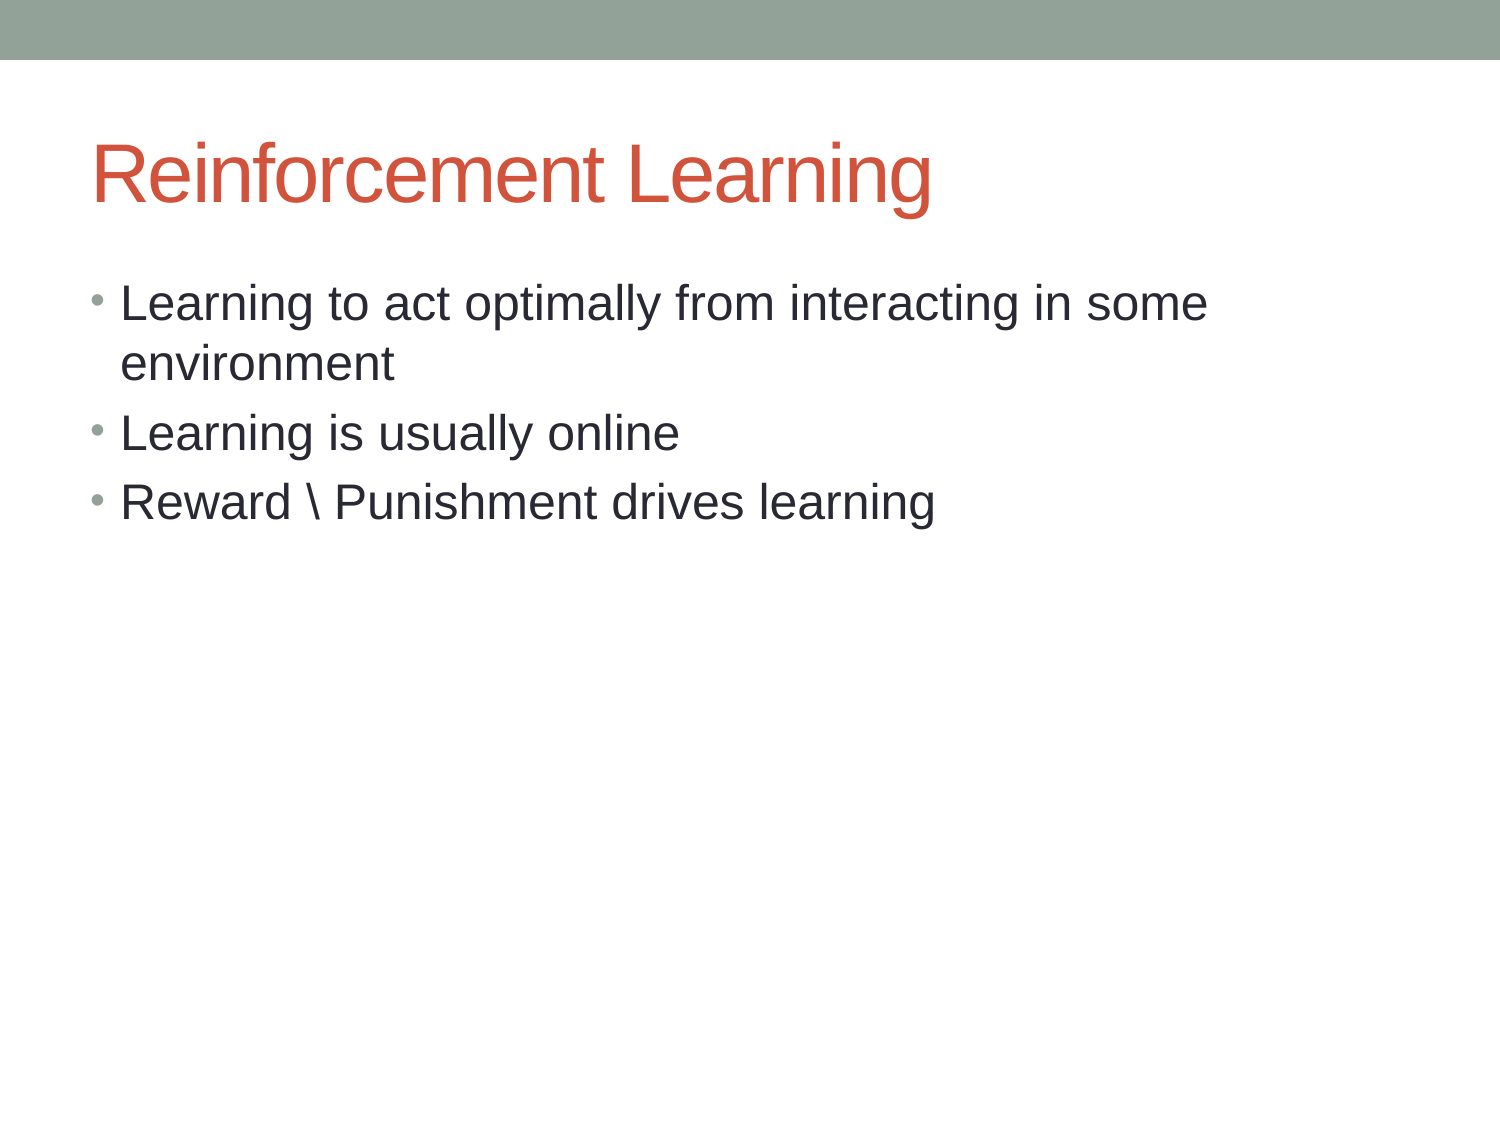

# Reinforcement Learning
Learning to act optimally from interacting in some environment
Learning is usually online
Reward \ Punishment drives learning